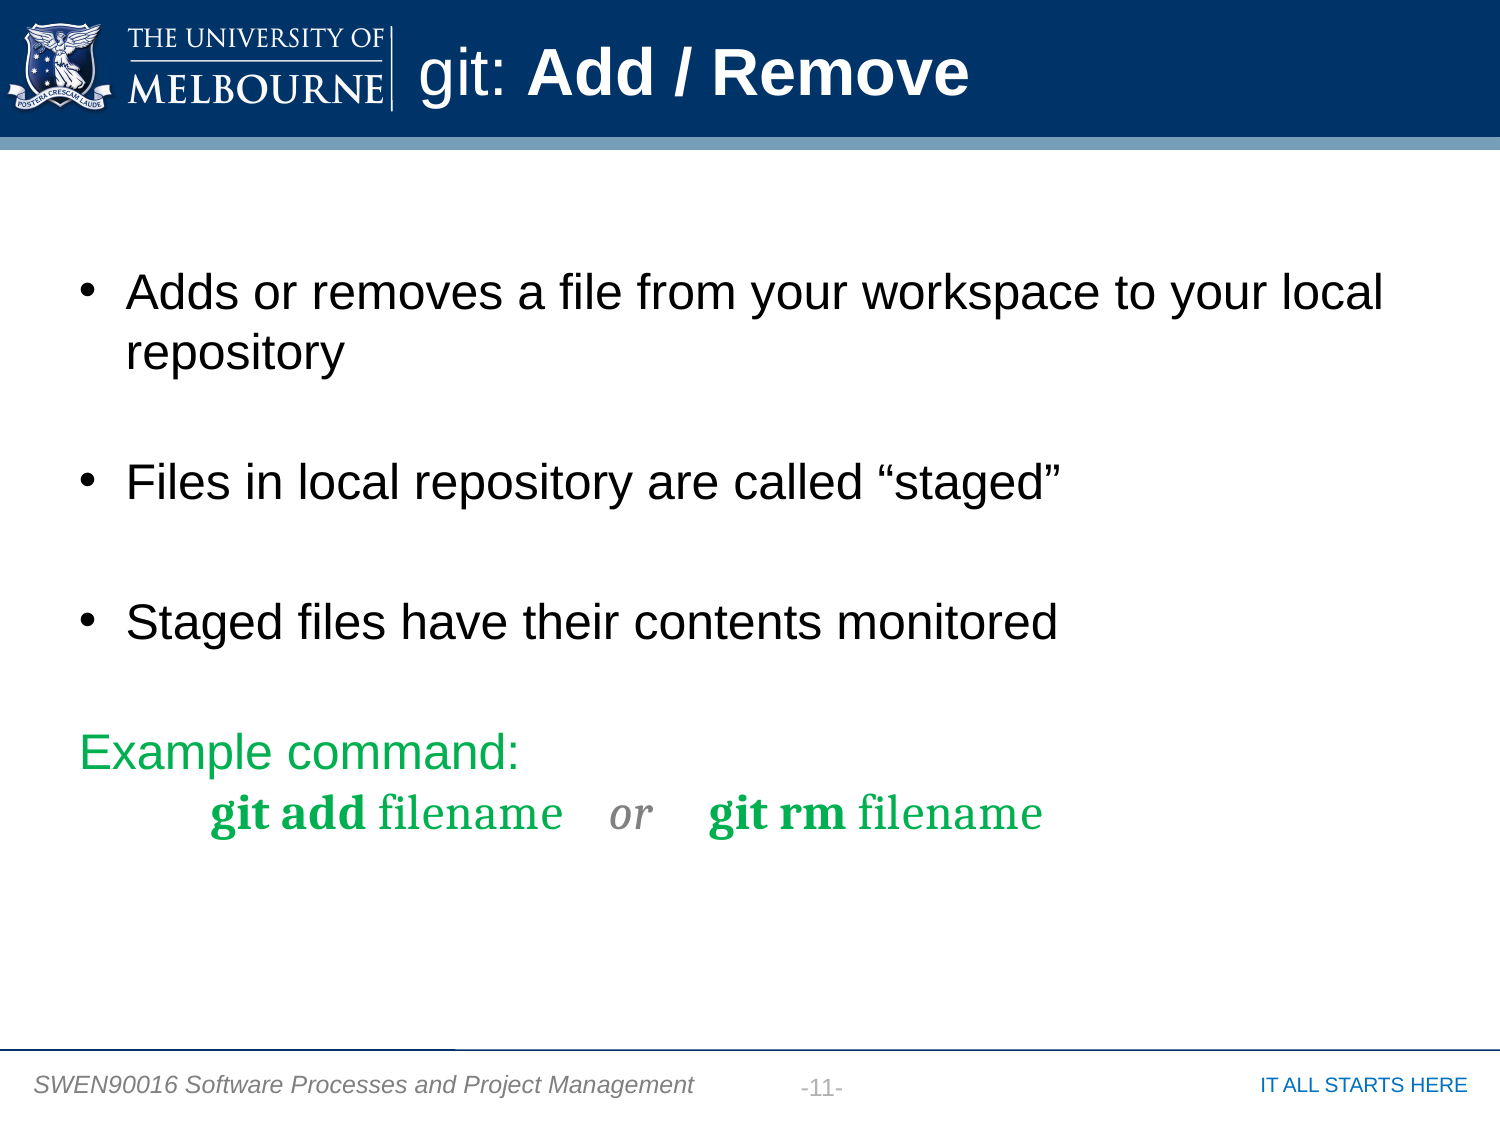

# git: Add / Remove
Adds or removes a file from your workspace to your local repository

Files in local repository are called “staged”

Staged files have their contents monitored

Example command:
git add filename    or     git rm filename
-11-